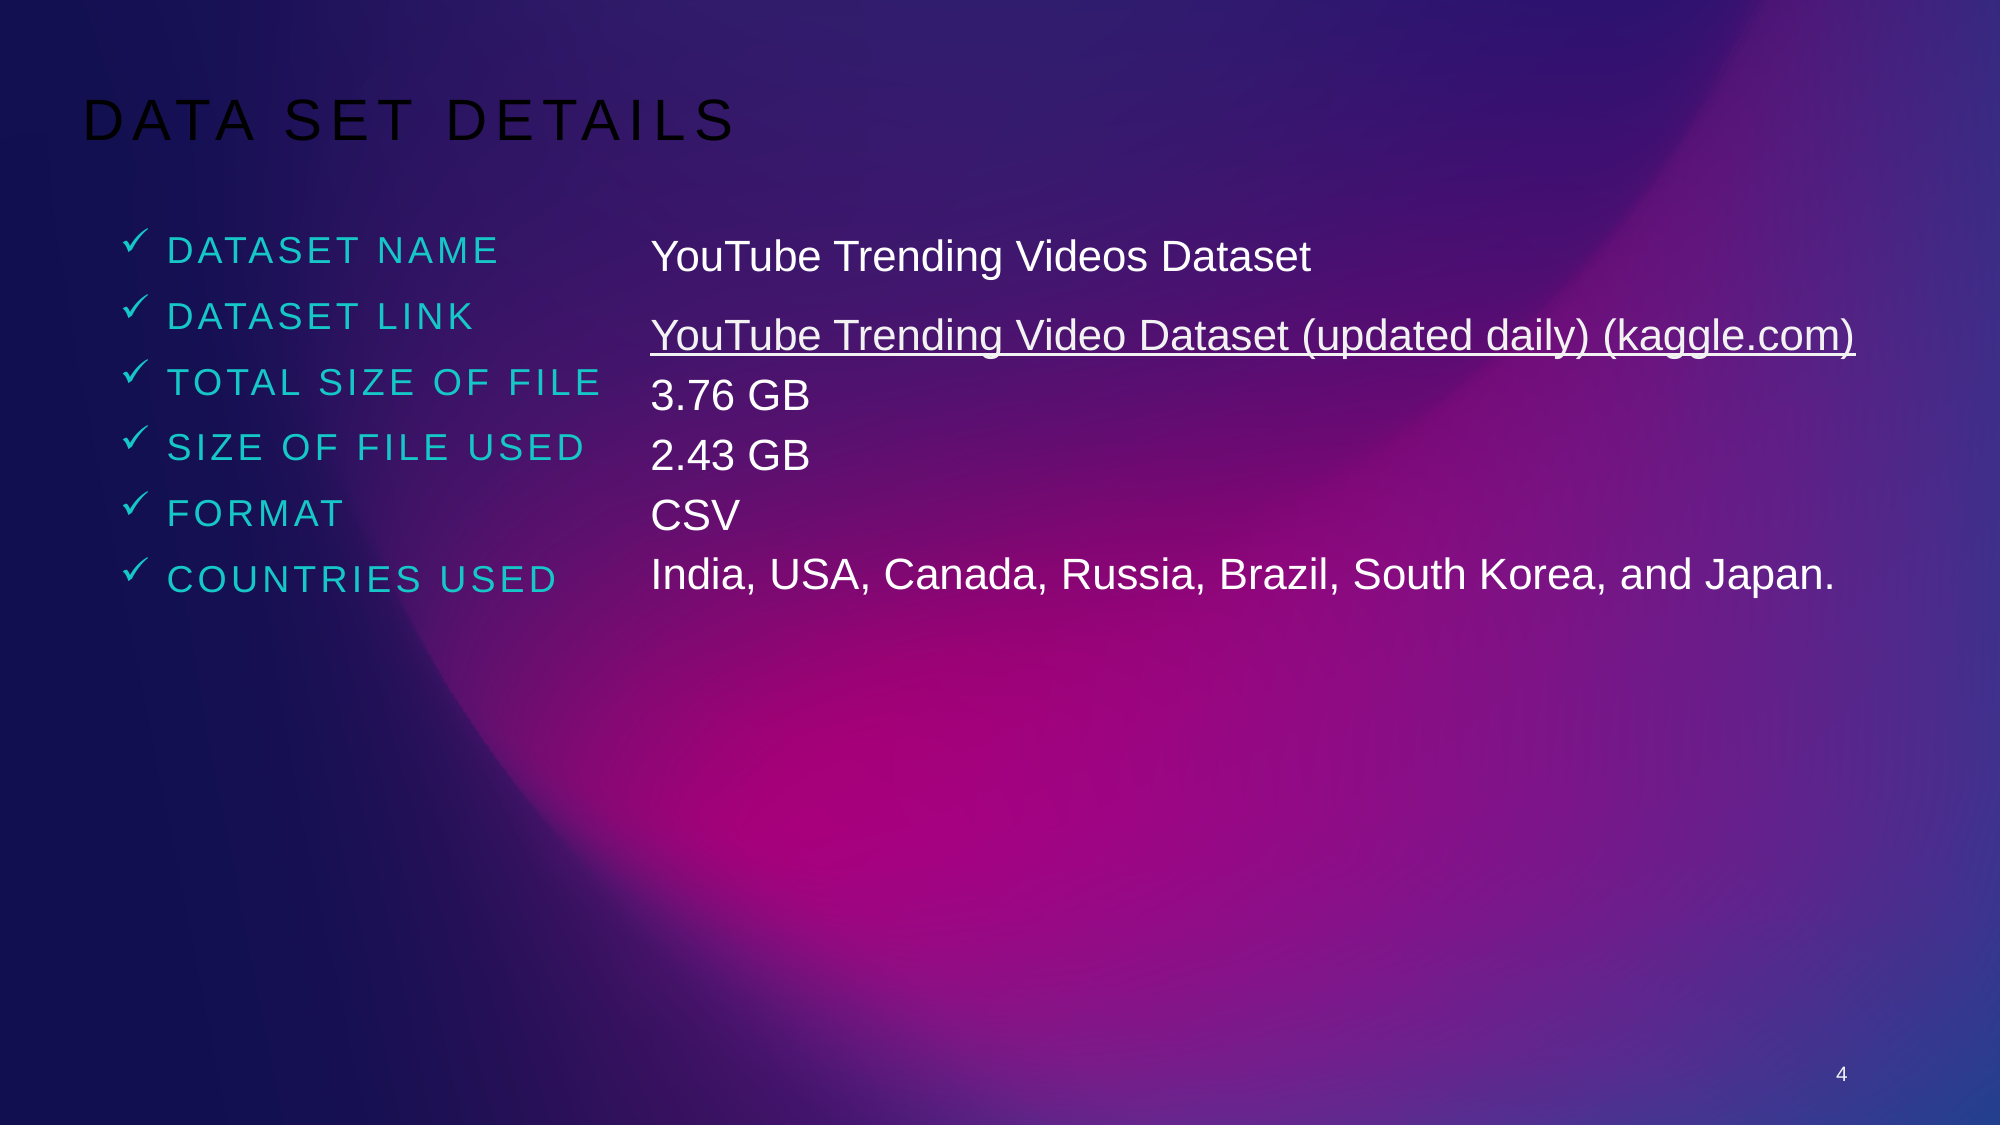

# DATA SET DETAILS
YouTube Trending Videos Dataset
YouTube Trending Video Dataset (updated daily) (kaggle.com)
3.76 GB
2.43 GB
CSV
India, USA, Canada, Russia, Brazil, South Korea, and Japan.

DATASET NAME
DATASET LINK
TOTAL SIZE OF FILE
SIZE OF FILE USED
FORMAT
Countries USED

4